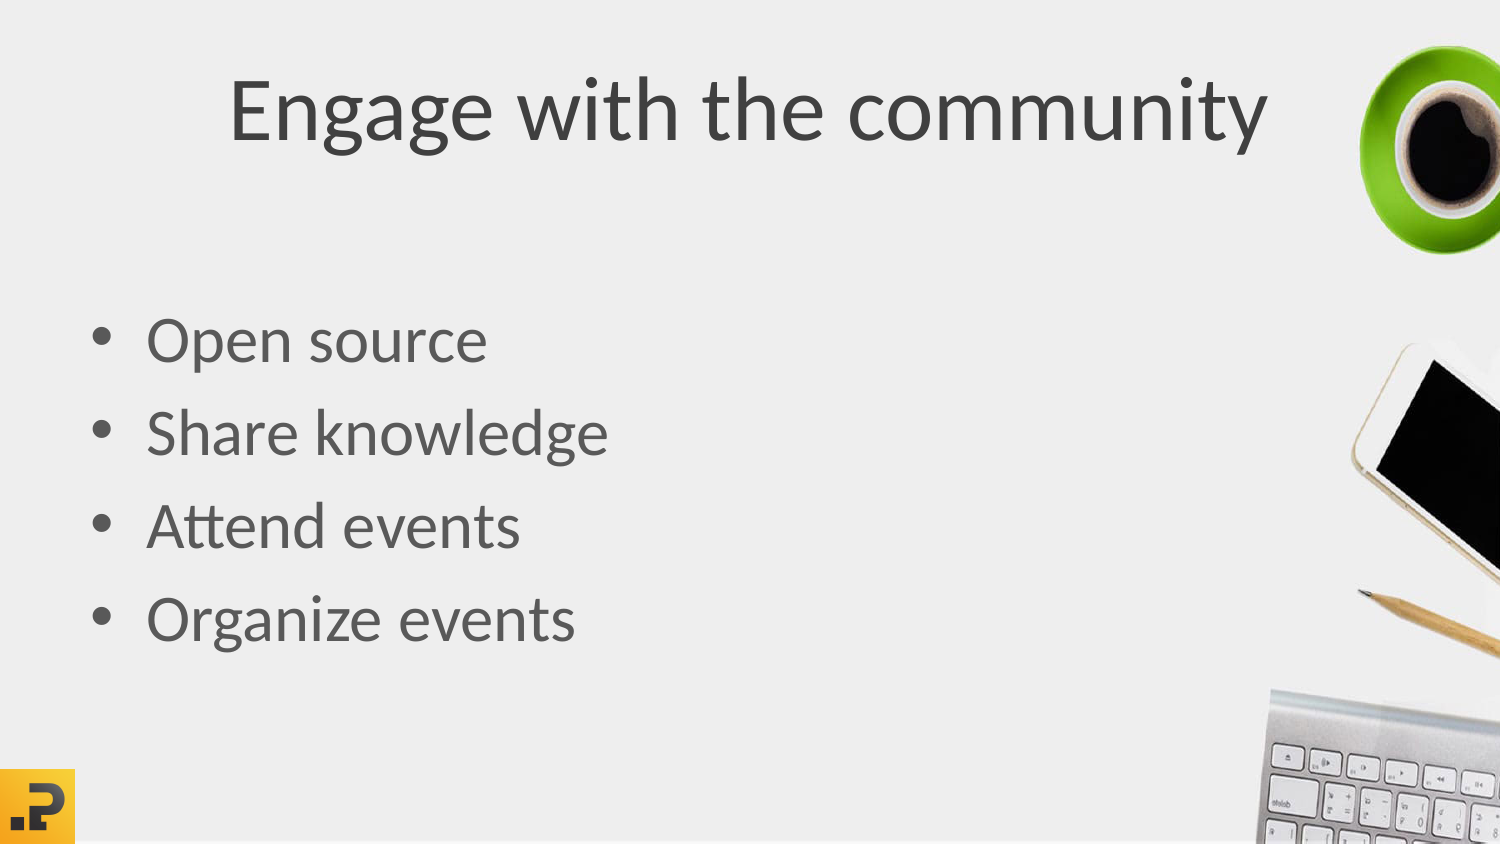

# Engage with the community
Open source
Share knowledge
Attend events
Organize events